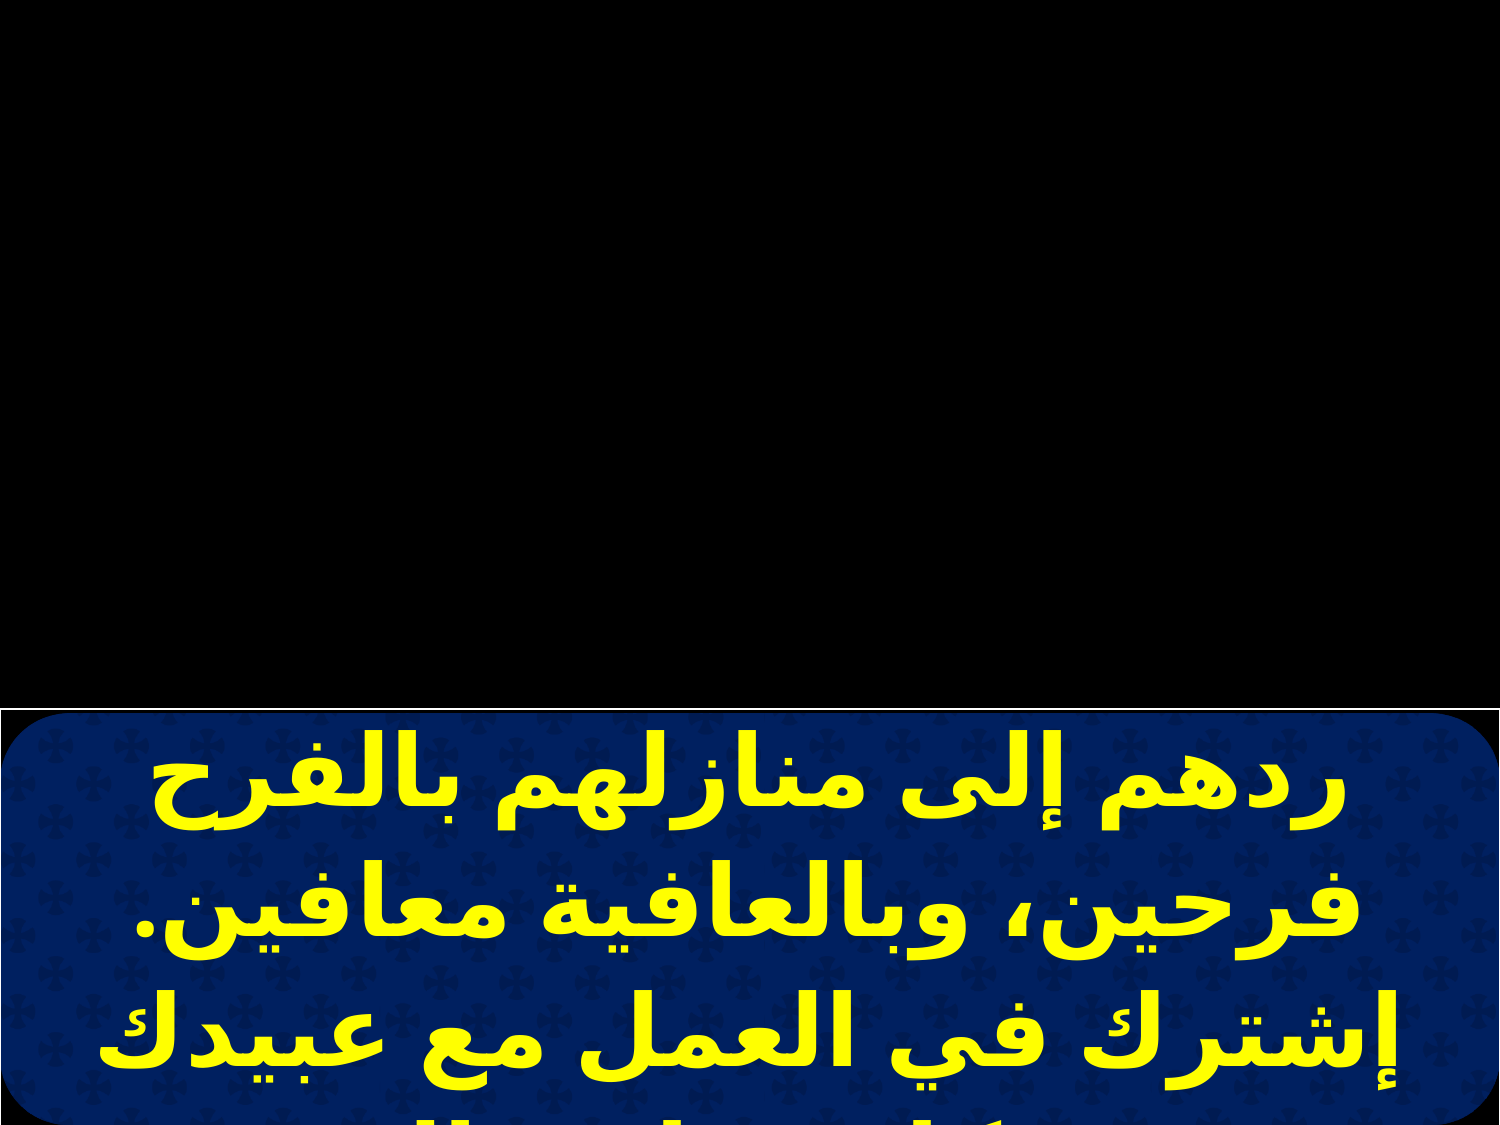

| ردهم إلى منازلهم بالفرح فرحين، وبالعافية معافين. إشترك في العمل مع عبيدك في كل عمل صالح. |
| --- |